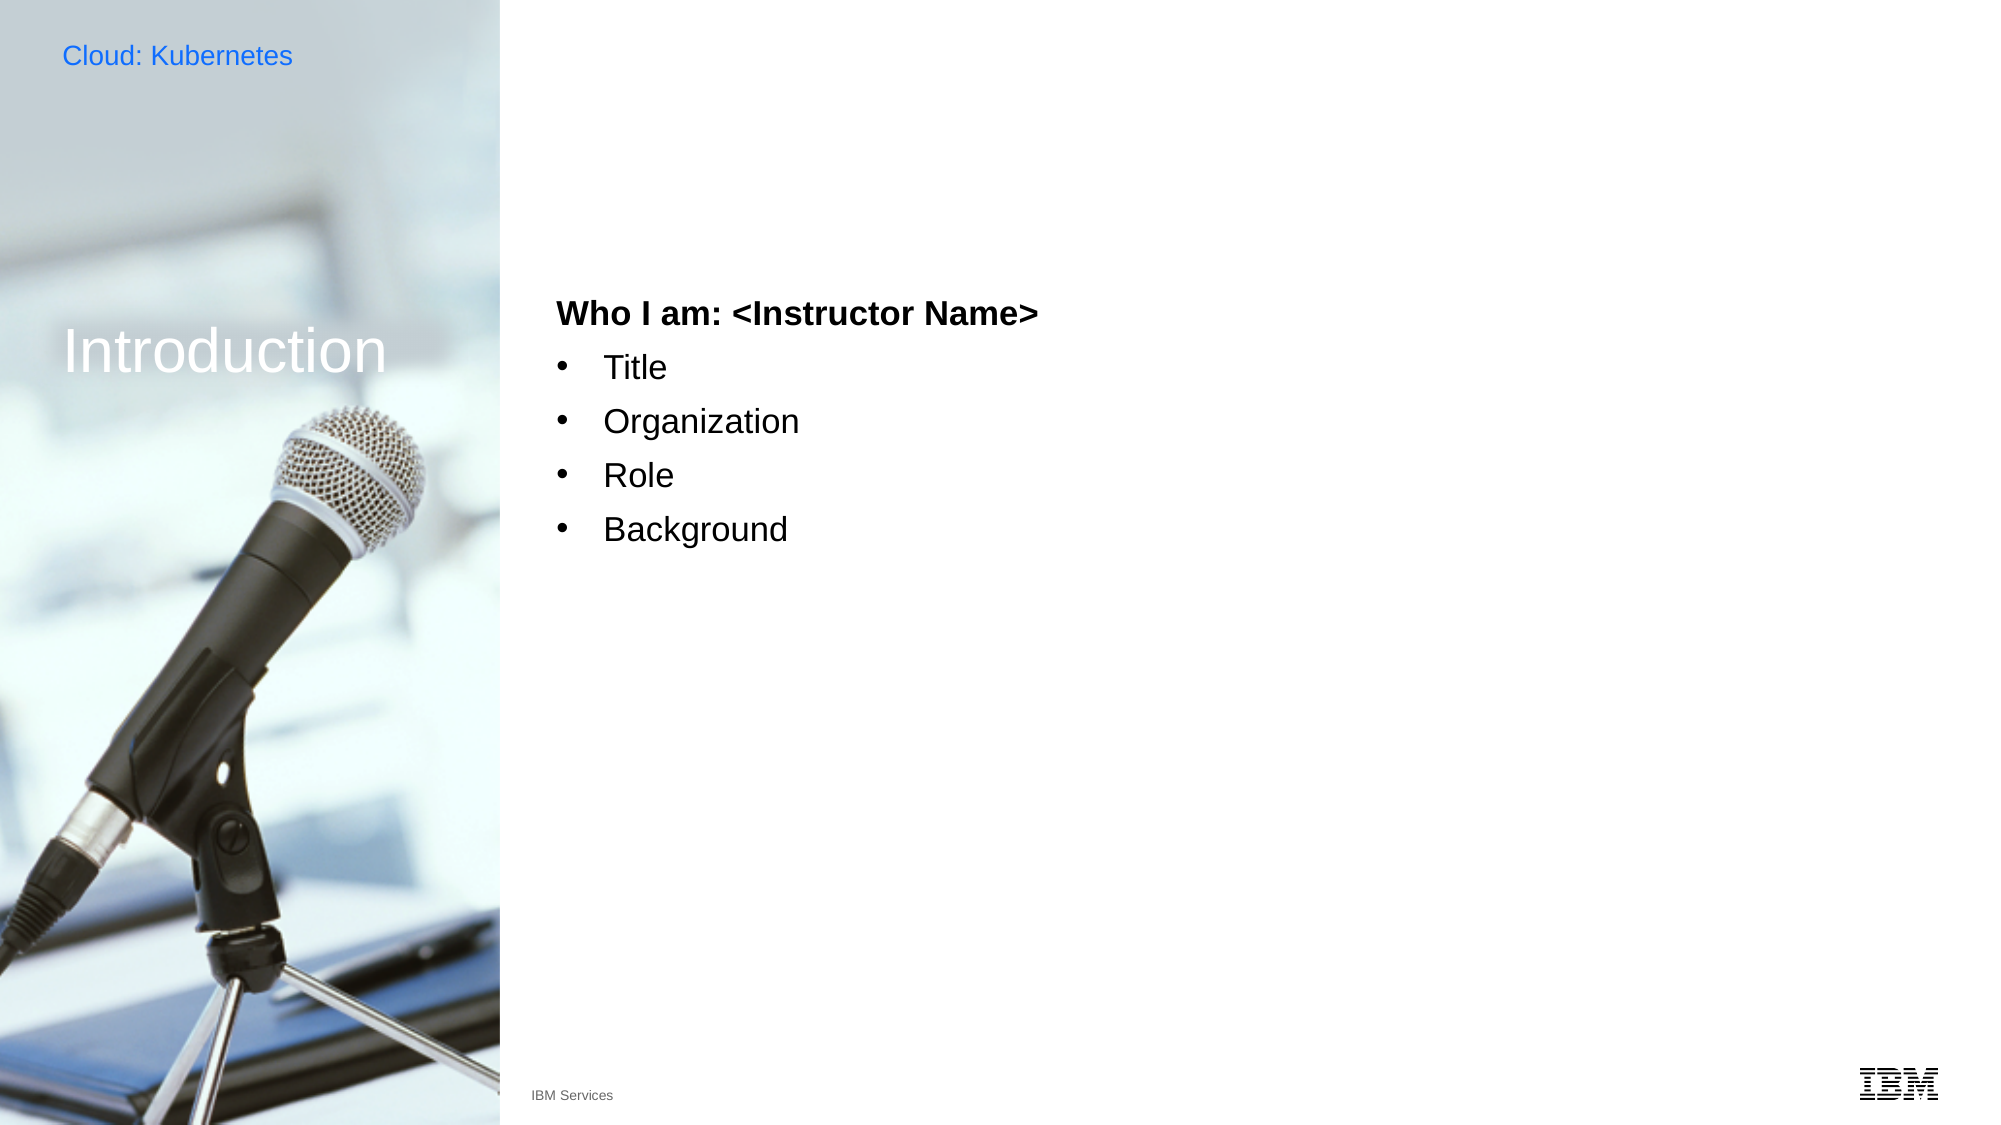

Cloud: Kubernetes
# Introduction
Who I am: <Instructor Name>
Title
Organization
Role
Background